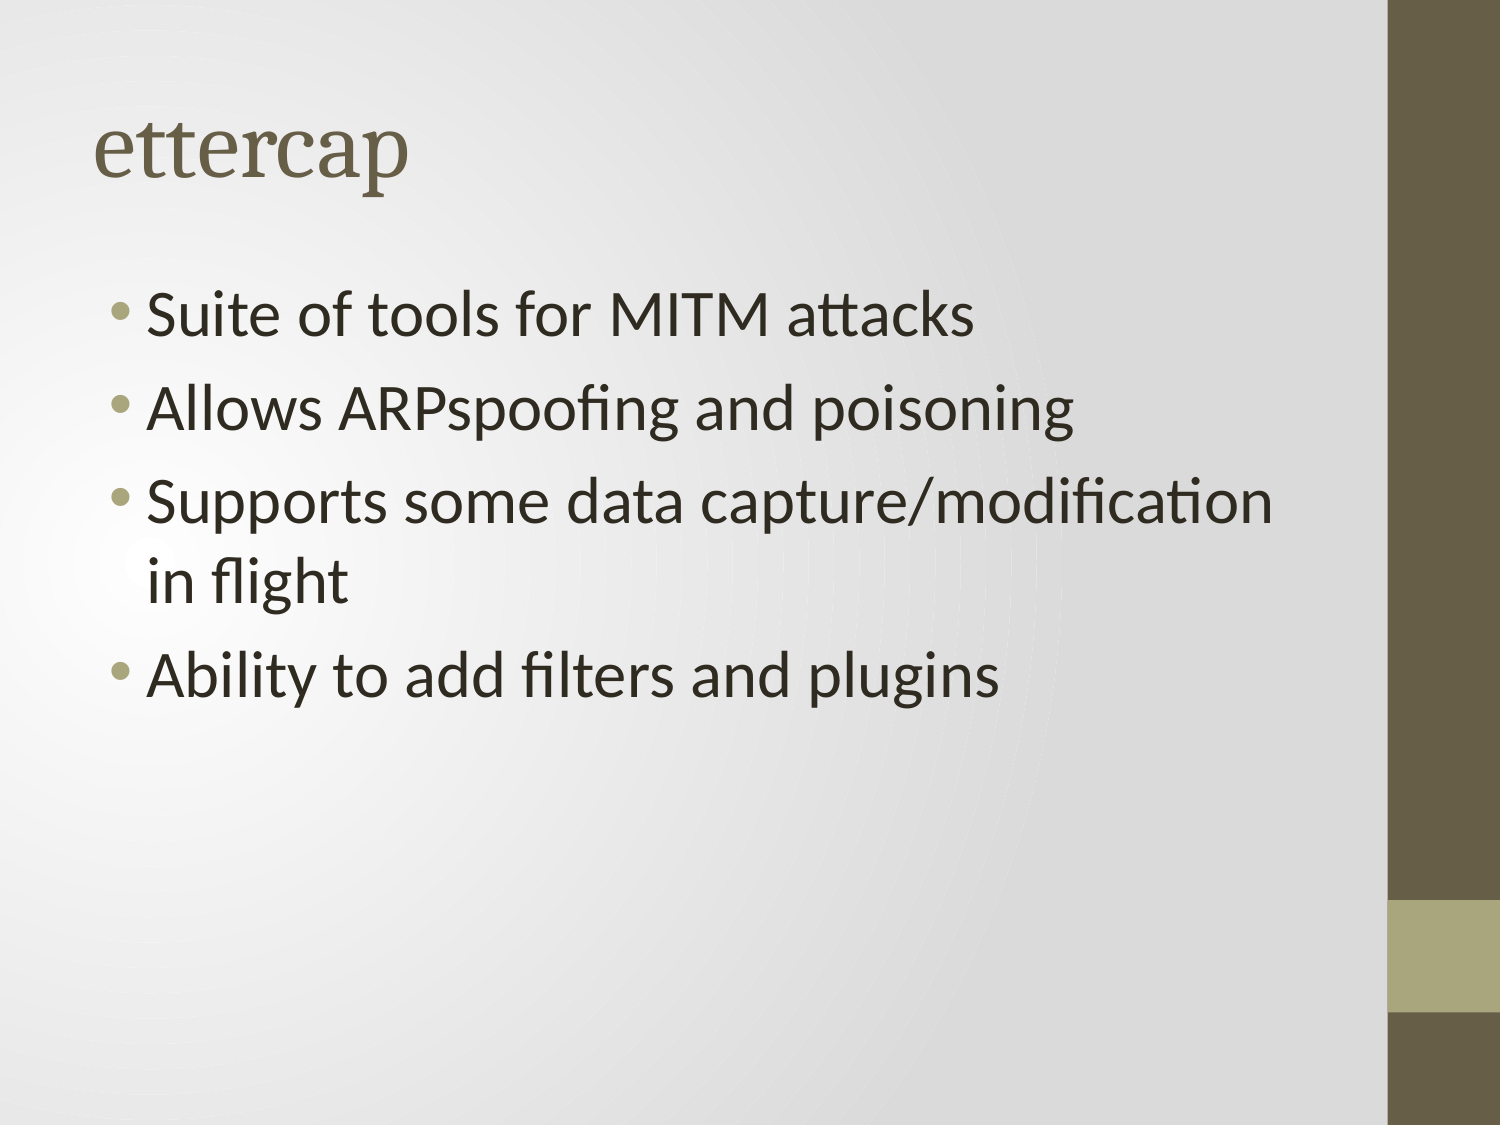

# ettercap
Suite of tools for MITM attacks
Allows ARPspoofing and poisoning
Supports some data capture/modification in flight
Ability to add filters and plugins